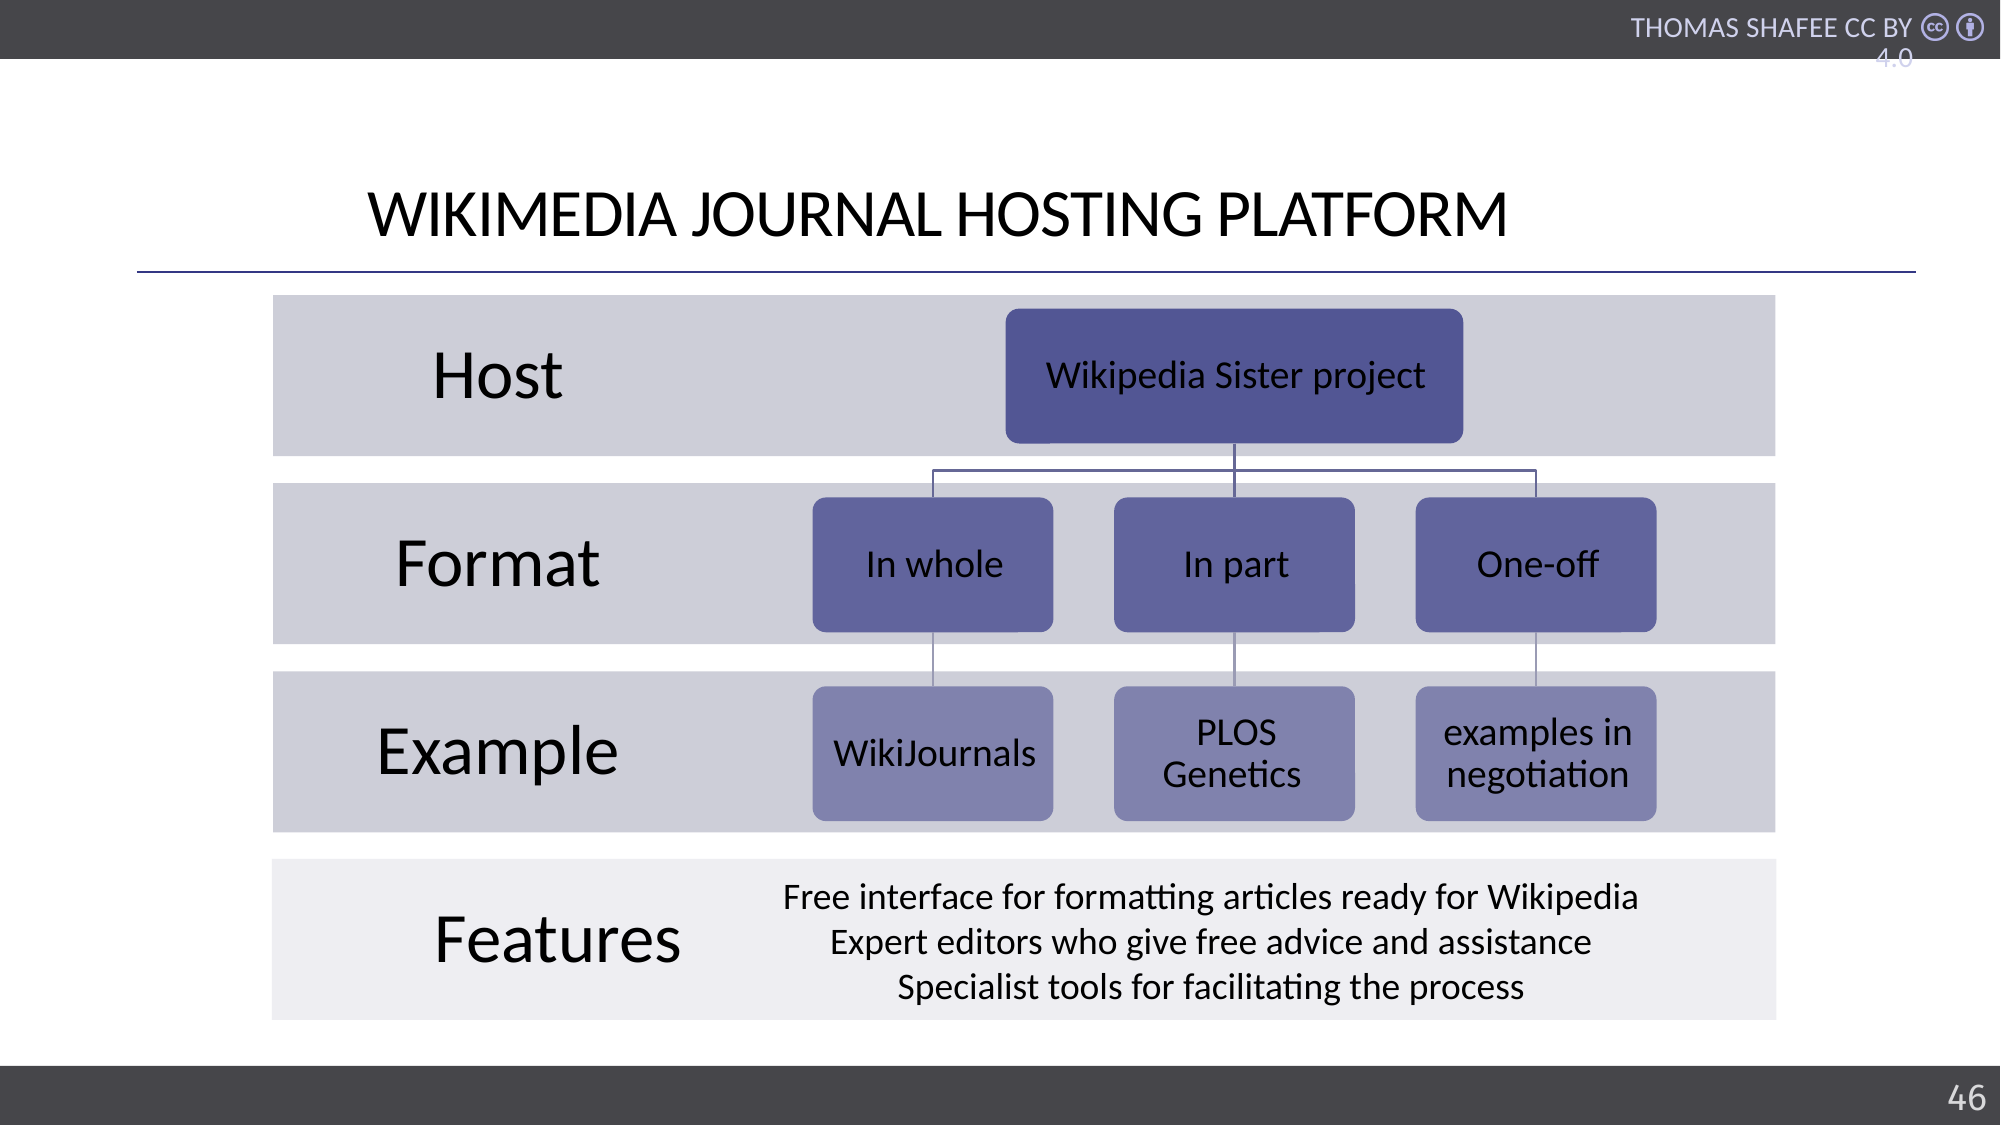

# Wikimedia journal hosting platform
Example
Format
Host
Wikipedia Sister project
In whole
WikiJournals
In part
PLOS Genetics
One-off
examples in negotiation

Features
Free interface for formatting articles ready for Wikipedia
Expert editors who give free advice and assistance
Specialist tools for facilitating the process

46